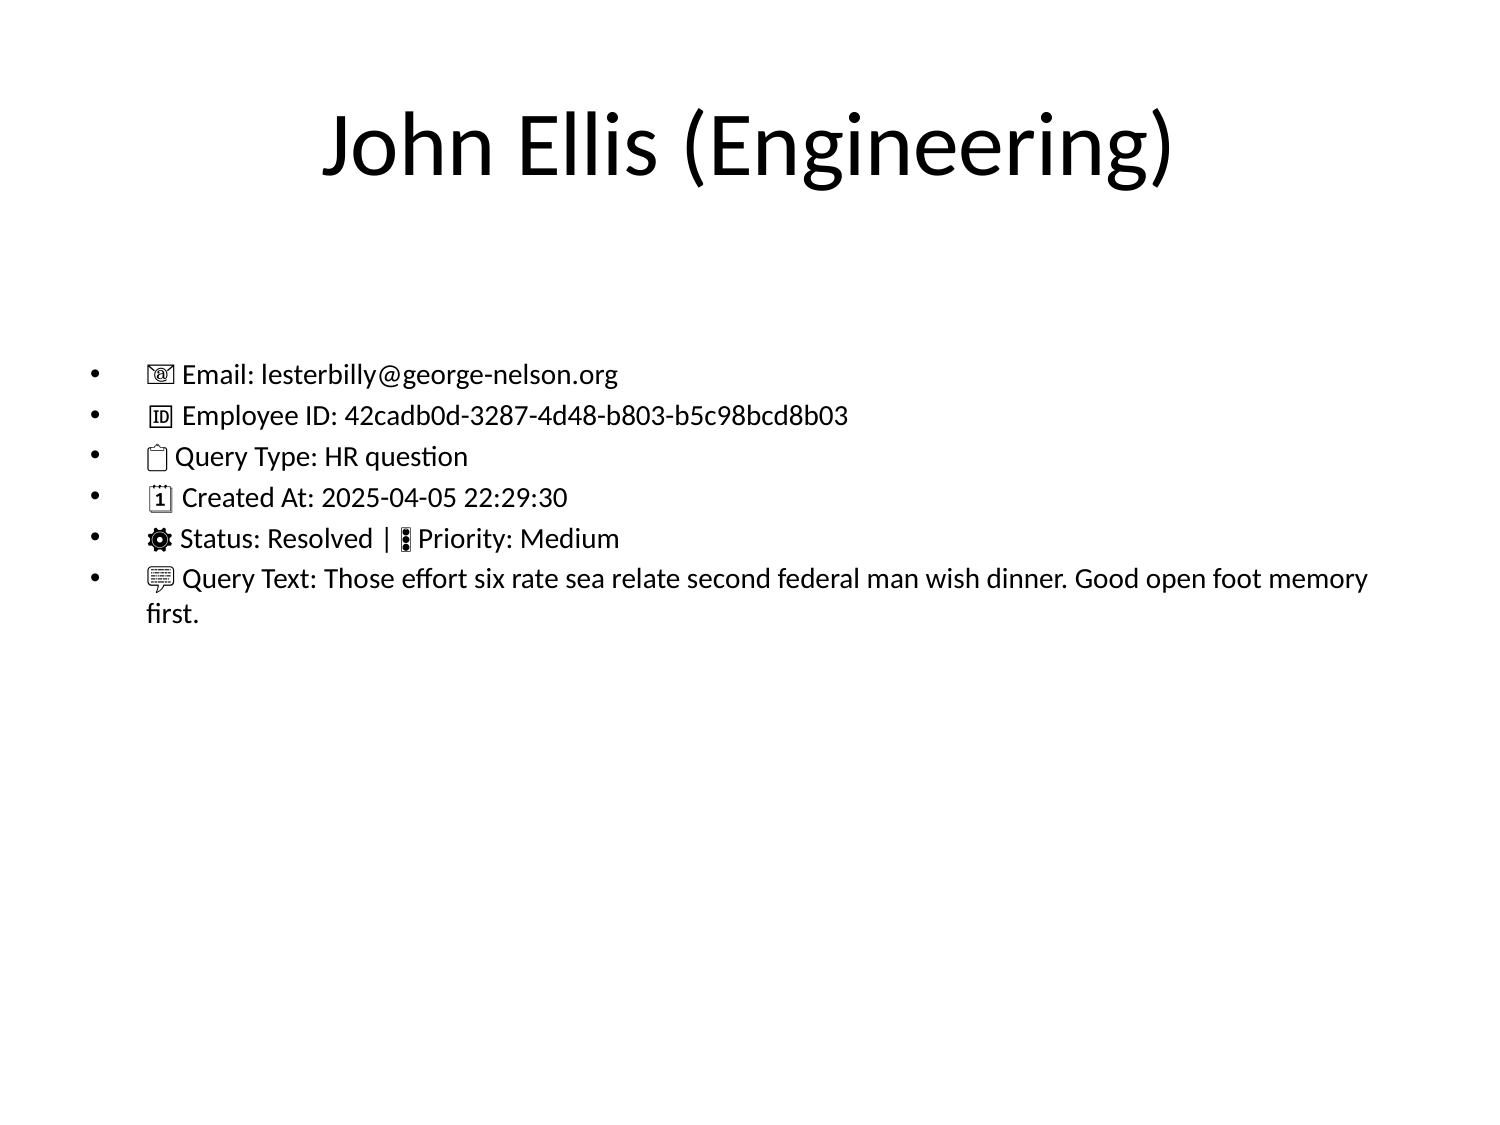

# John Ellis (Engineering)

📧 Email: lesterbilly@george-nelson.org
🆔 Employee ID: 42cadb0d-3287-4d48-b803-b5c98bcd8b03
📋 Query Type: HR question
🗓 Created At: 2025-04-05 22:29:30
⚙ Status: Resolved | 🚦 Priority: Medium
💬 Query Text: Those effort six rate sea relate second federal man wish dinner. Good open foot memory first.